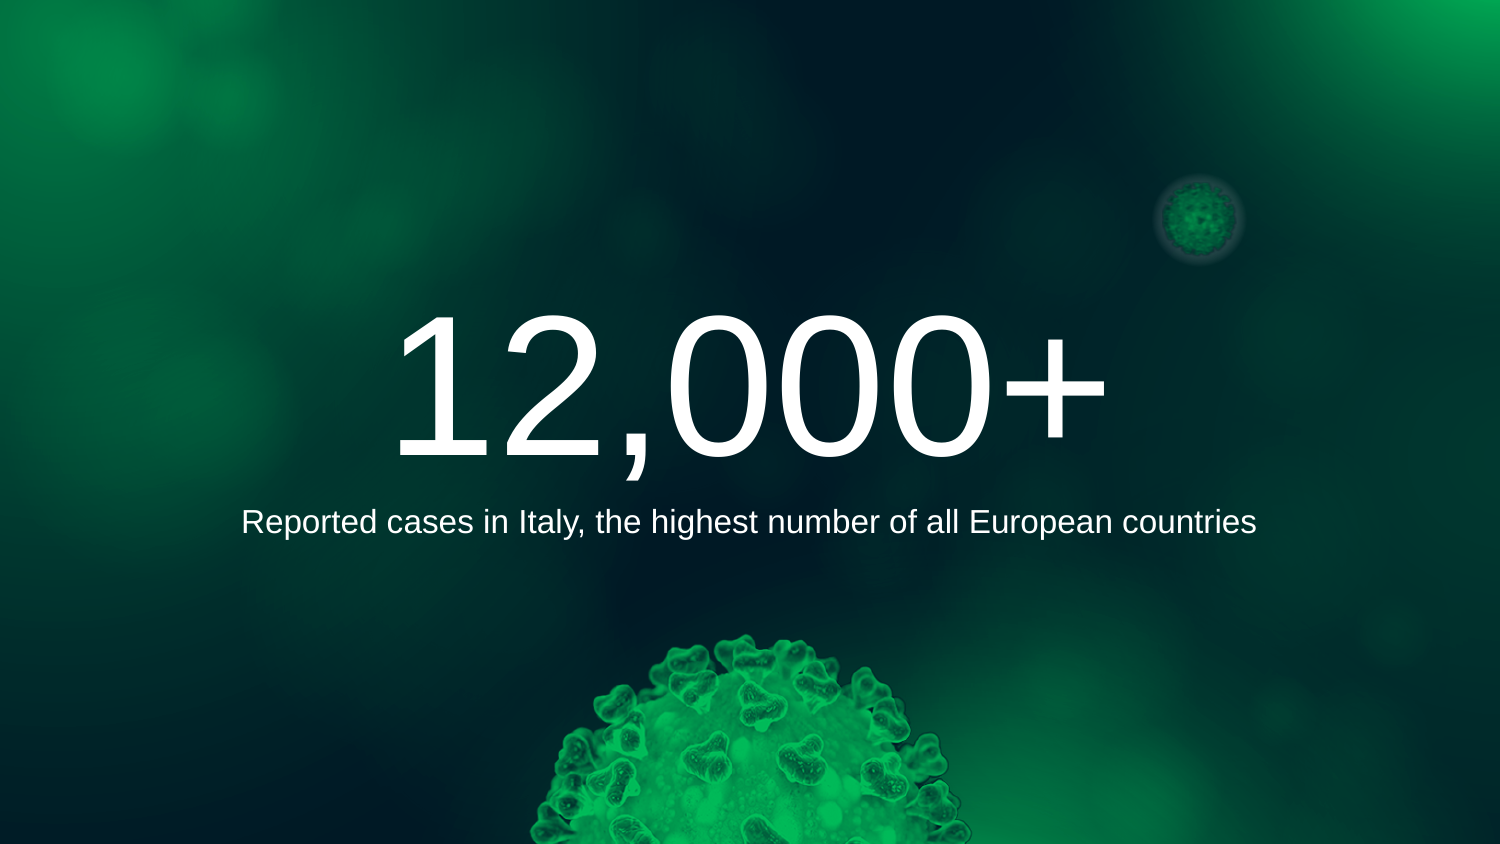

# 12,000+
Reported cases in Italy, the highest number of all European countries